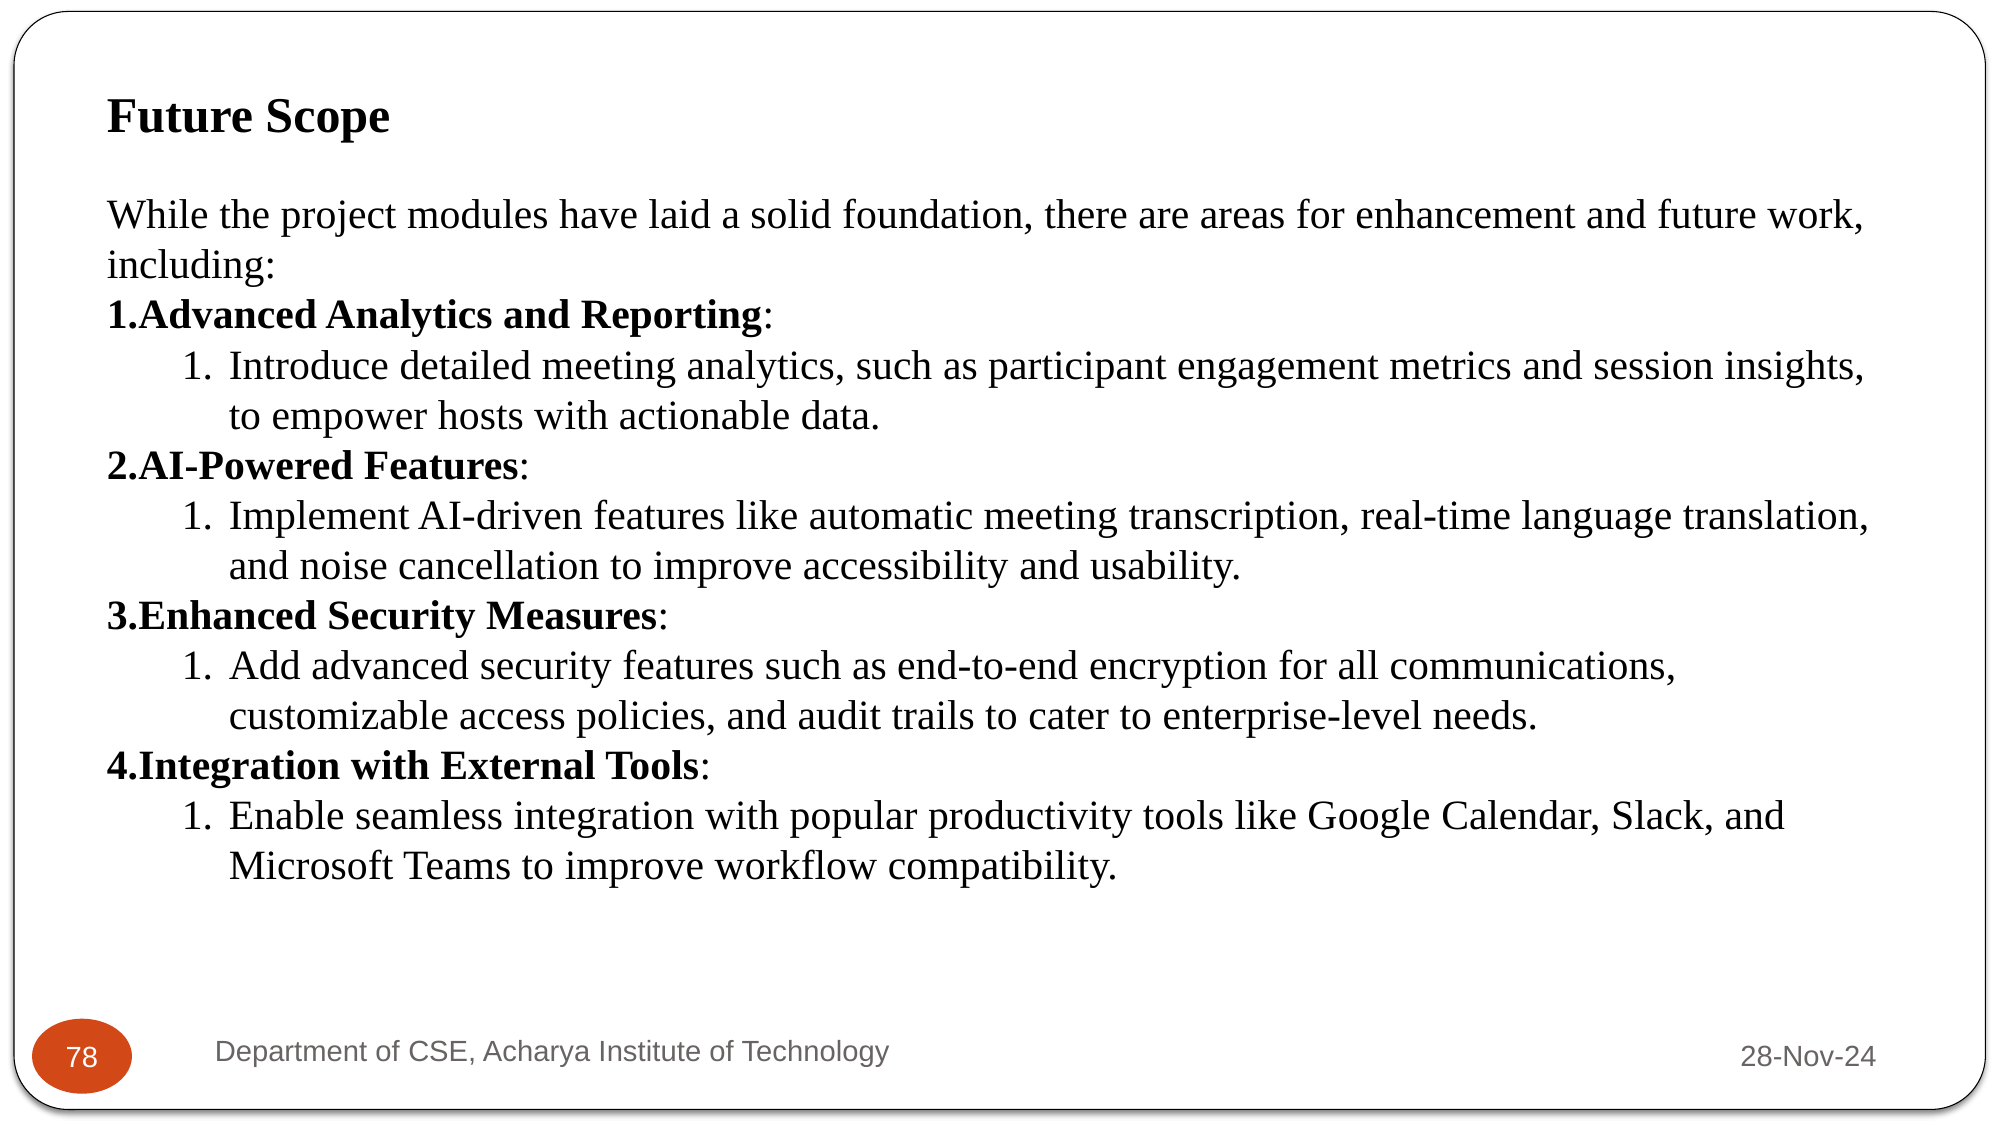

Future Scope

While the project modules have laid a solid foundation, there are areas for enhancement and future work, including:
Advanced Analytics and Reporting:
Introduce detailed meeting analytics, such as participant engagement metrics and session insights, to empower hosts with actionable data.
AI-Powered Features:
Implement AI-driven features like automatic meeting transcription, real-time language translation, and noise cancellation to improve accessibility and usability.
Enhanced Security Measures:
Add advanced security features such as end-to-end encryption for all communications, customizable access policies, and audit trails to cater to enterprise-level needs.
Integration with External Tools:
Enable seamless integration with popular productivity tools like Google Calendar, Slack, and Microsoft Teams to improve workflow compatibility.

Department of CSE, Acharya Institute of Technology
28-Nov-24
78